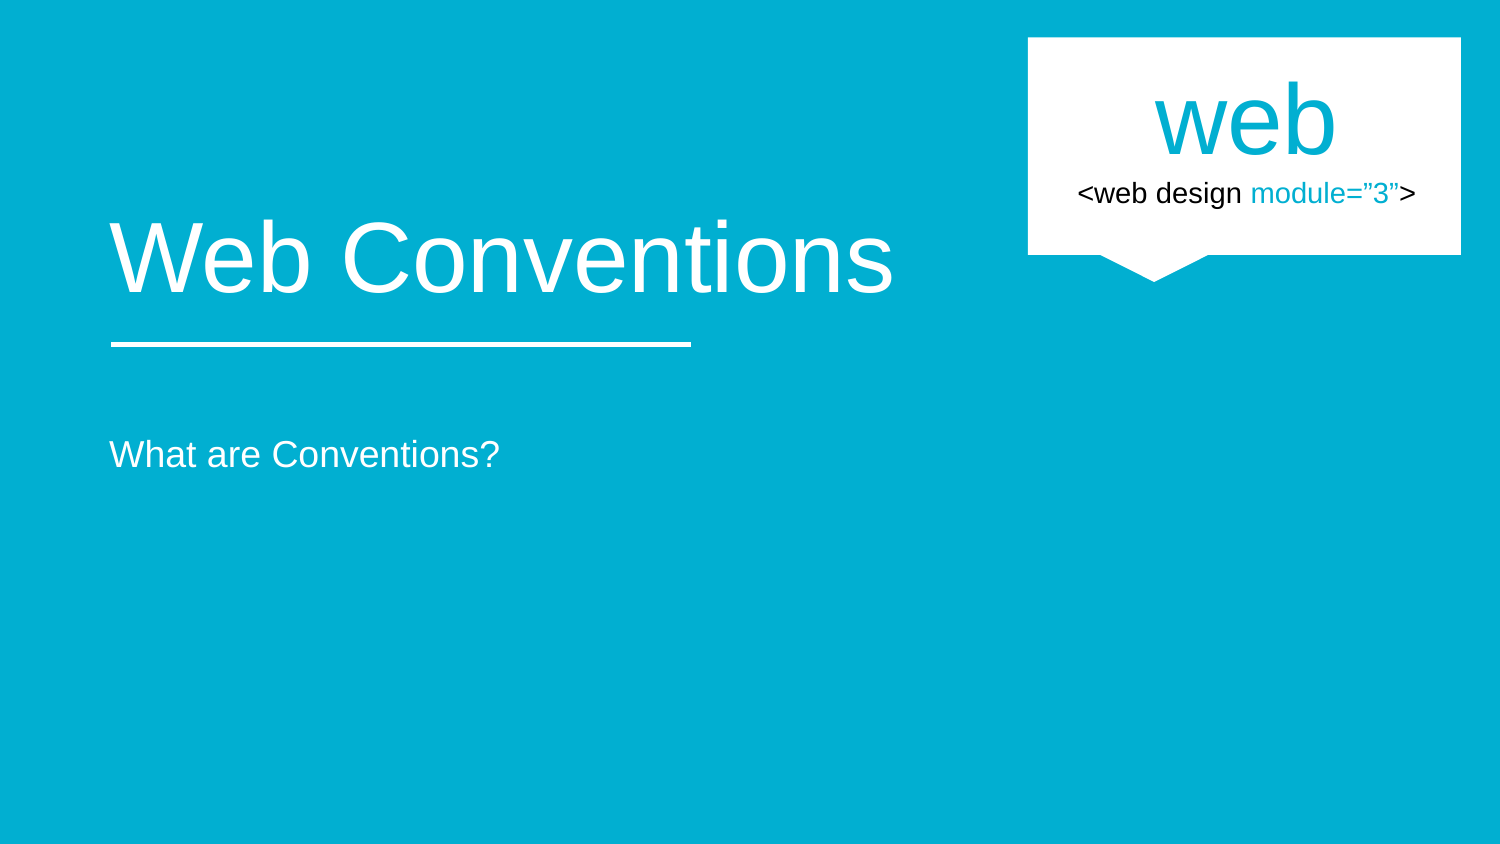

web
<web design module=”3”>
Web Conventions
What are Conventions?